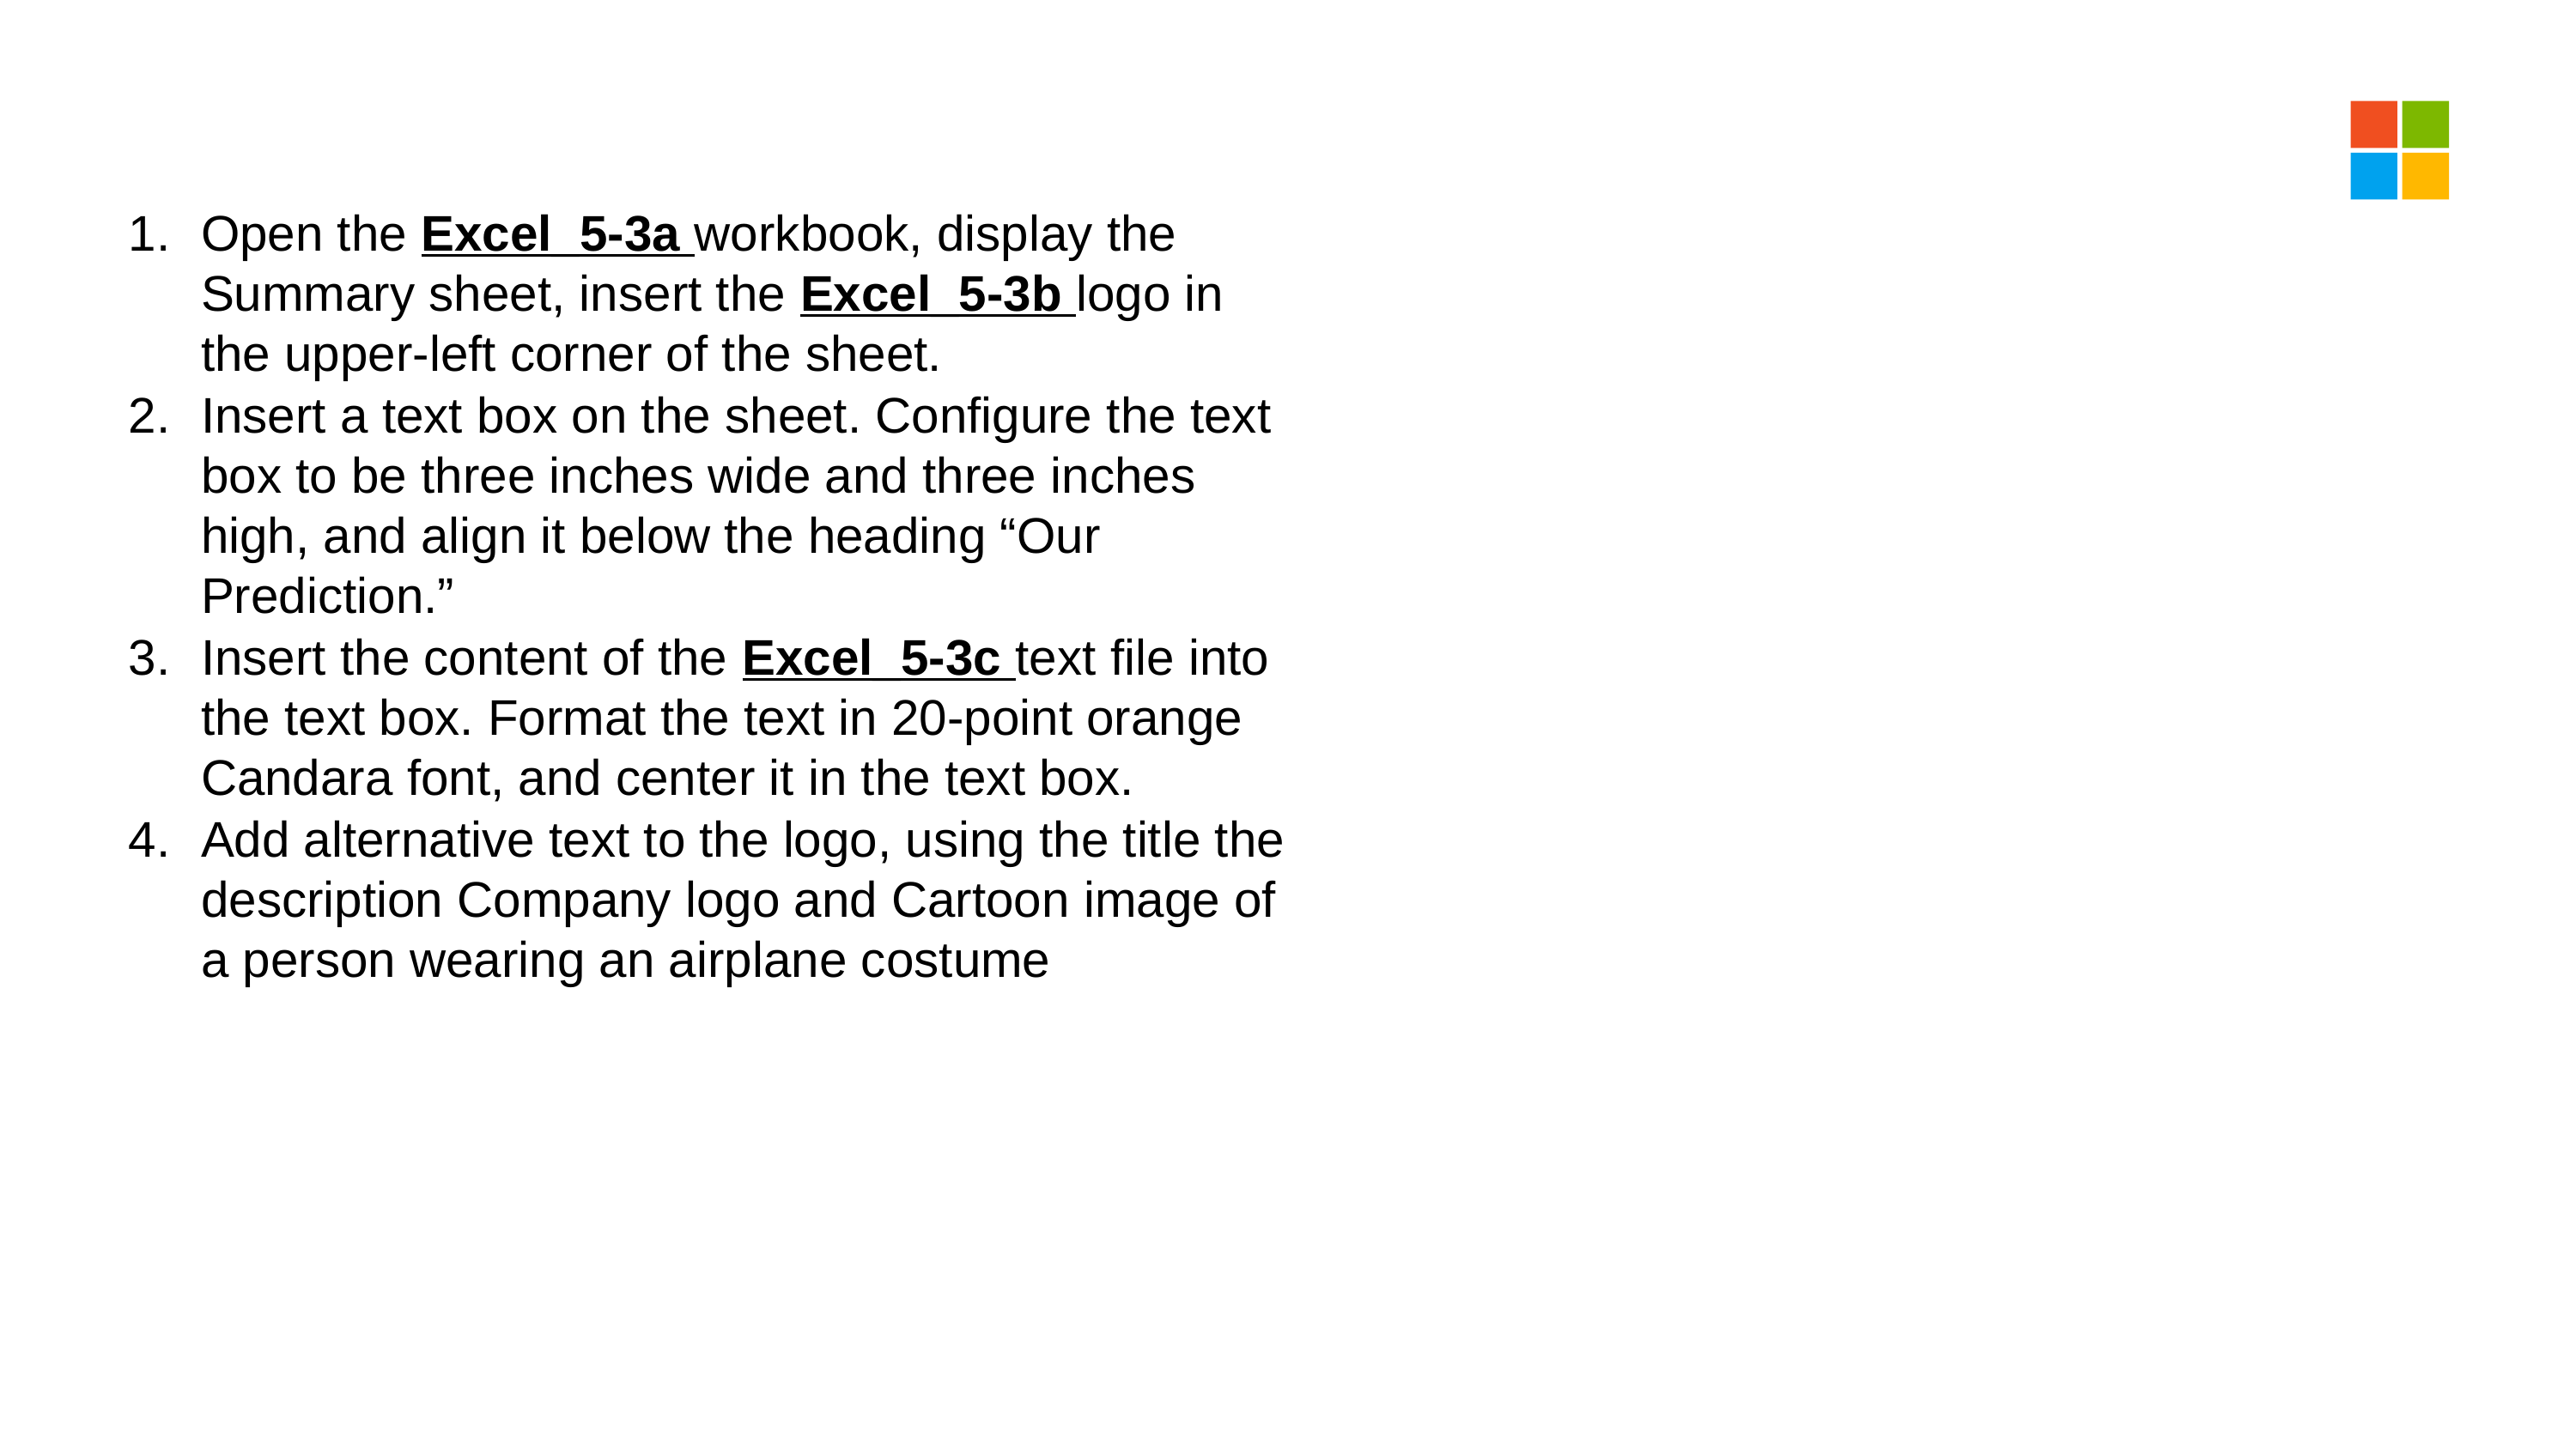

Open the Excel_5-3a workbook, display the Summary sheet, insert the Excel_5-3b logo in the upper-left corner of the sheet.
Insert a text box on the sheet. Configure the text box to be three inches wide and three inches high, and align it below the heading “Our Prediction.”
Insert the content of the Excel_5-3c text file into the text box. Format the text in 20-point orange Candara font, and center it in the text box.
Add alternative text to the logo, using the title the description Company logo and Cartoon image of a person wearing an airplane costume